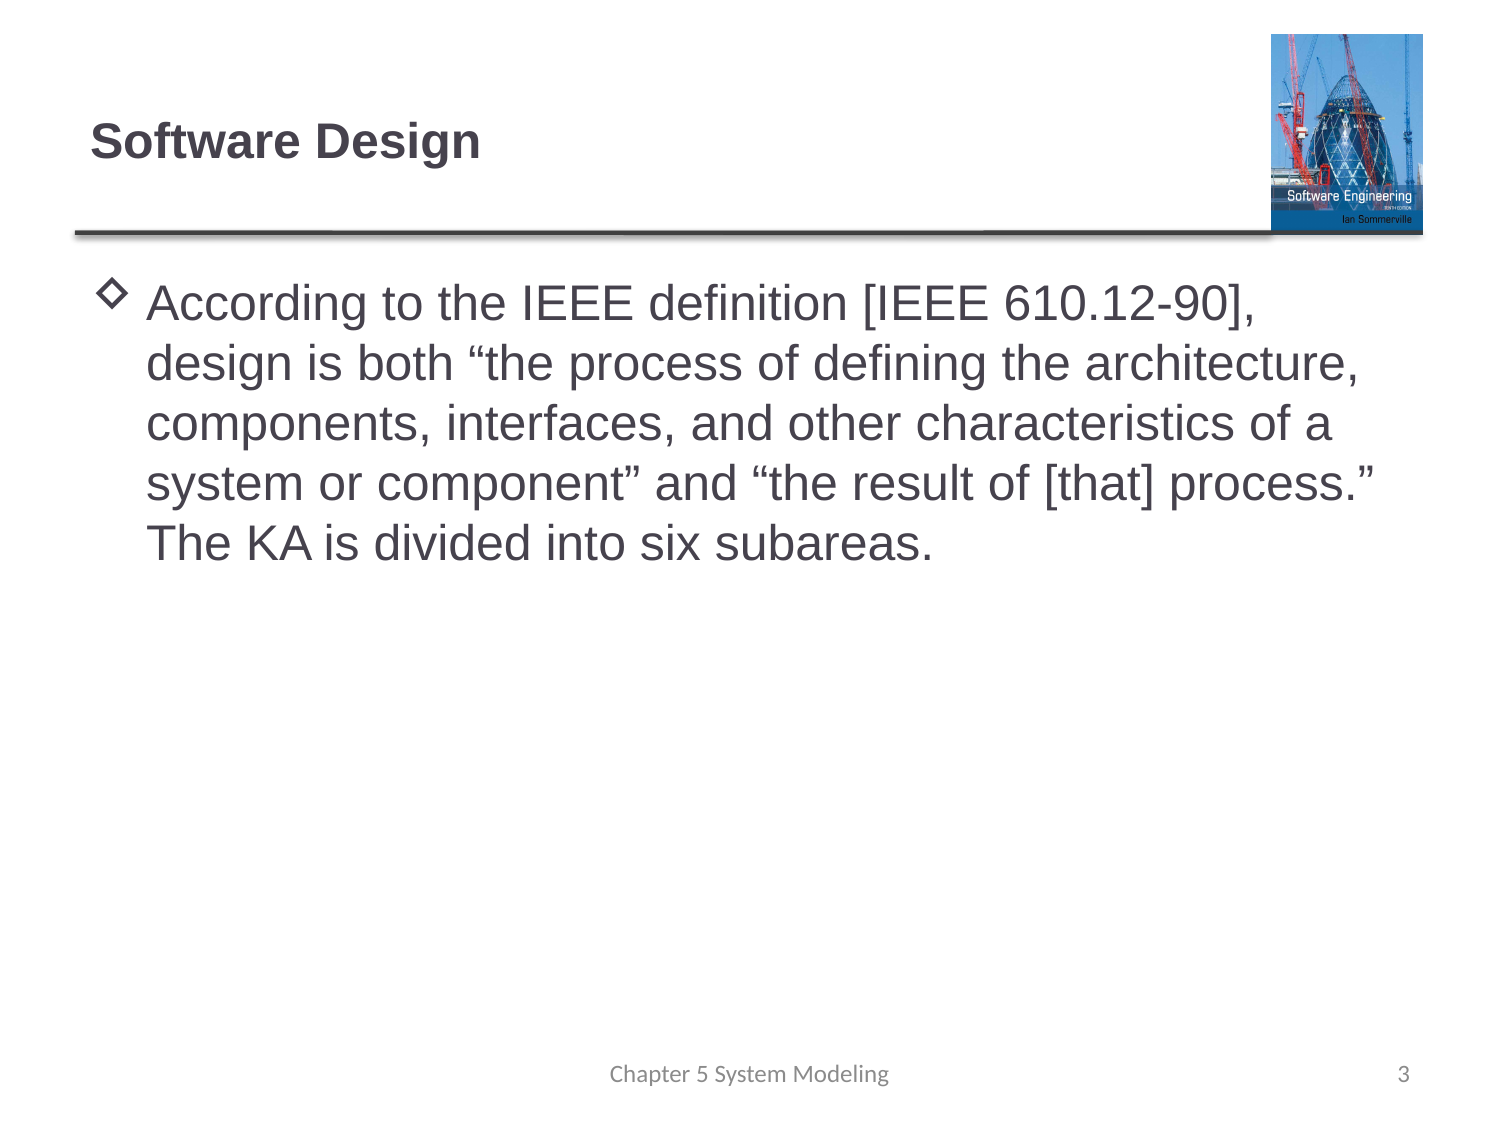

# Software Design
According to the IEEE definition [IEEE 610.12-90], design is both “the process of defining the architecture, components, interfaces, and other characteristics of a system or component” and “the result of [that] process.” The KA is divided into six subareas.
Chapter 5 System Modeling
3